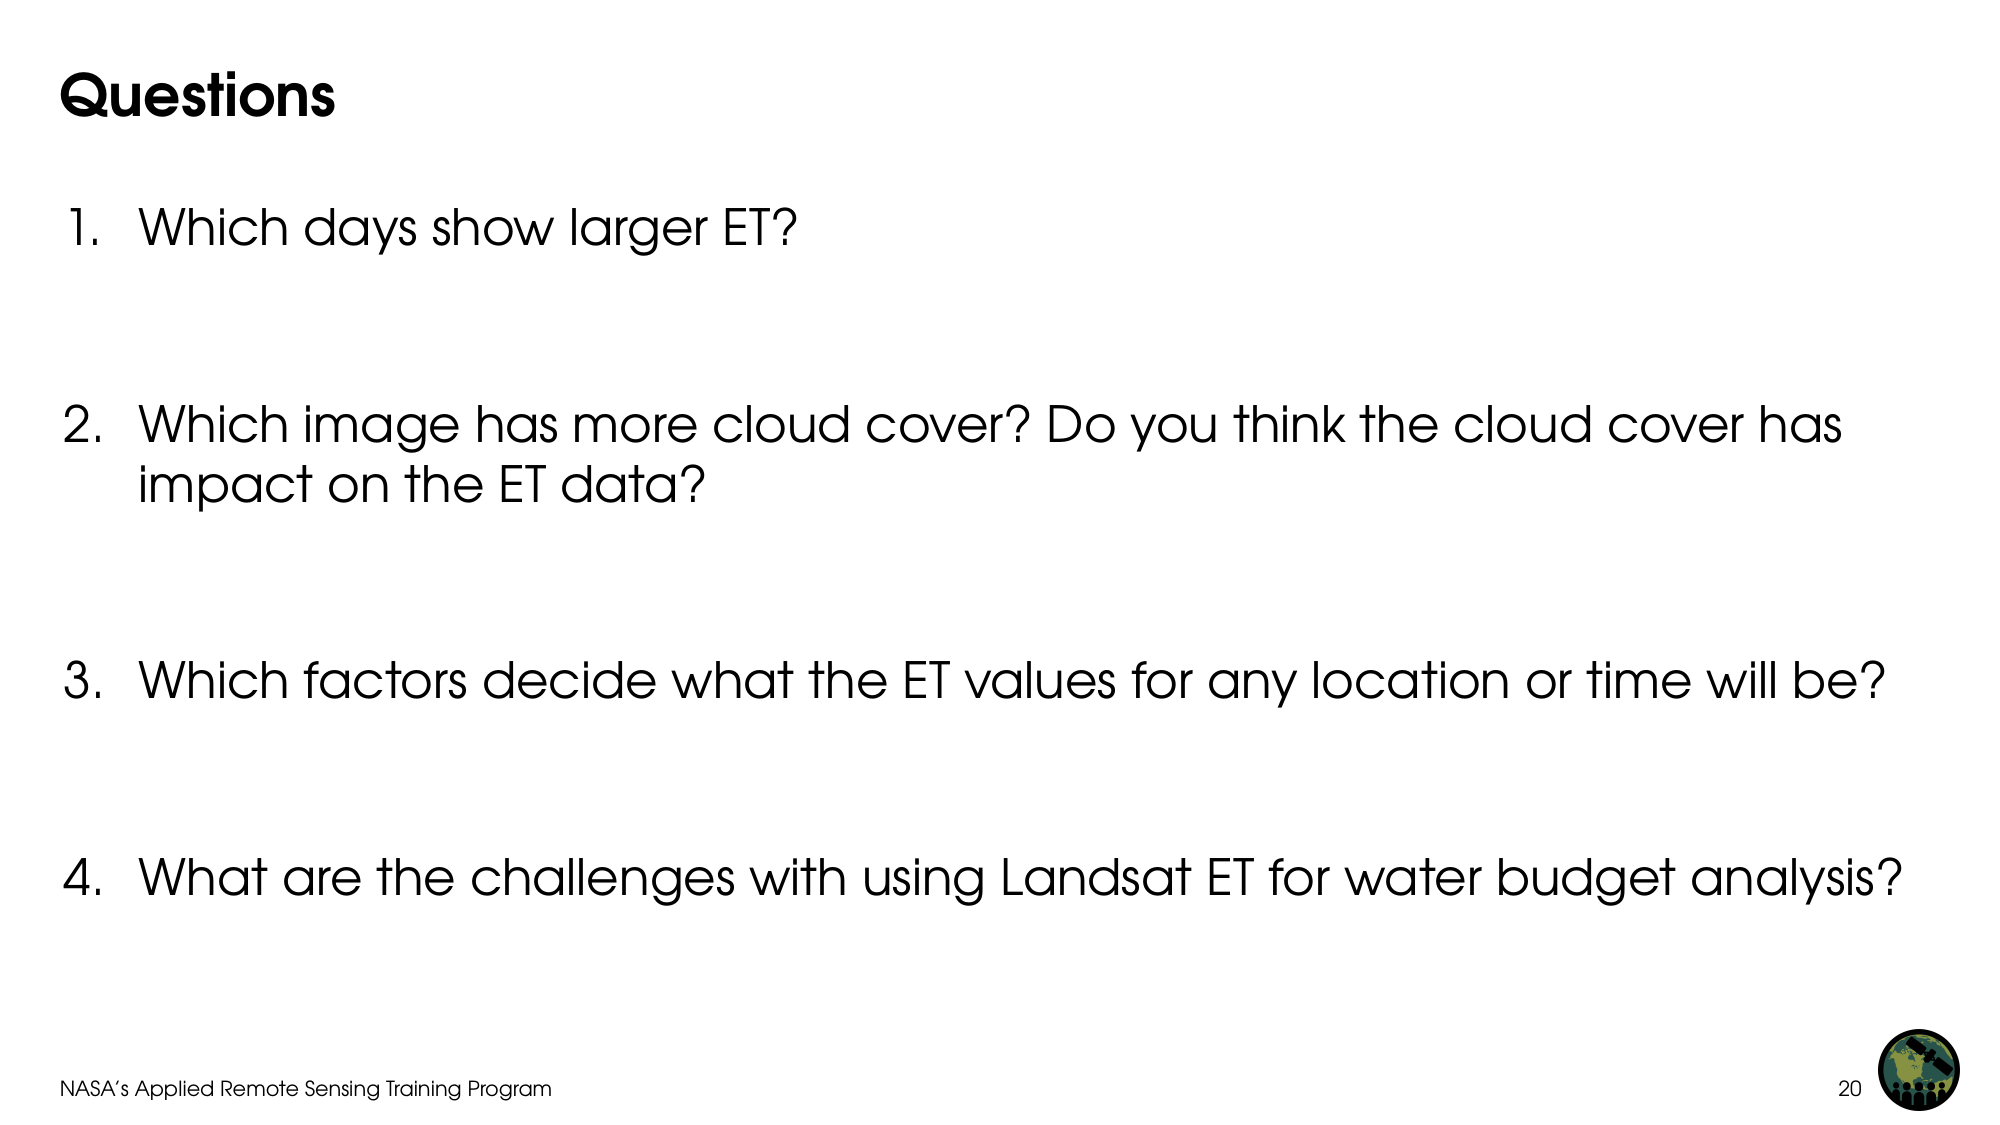

# Questions
Which days show larger ET?
Which image has more cloud cover? Do you think the cloud cover has impact on the ET data?
Which factors decide what the ET values for any location or time will be?
What are the challenges with using Landsat ET for water budget analysis?